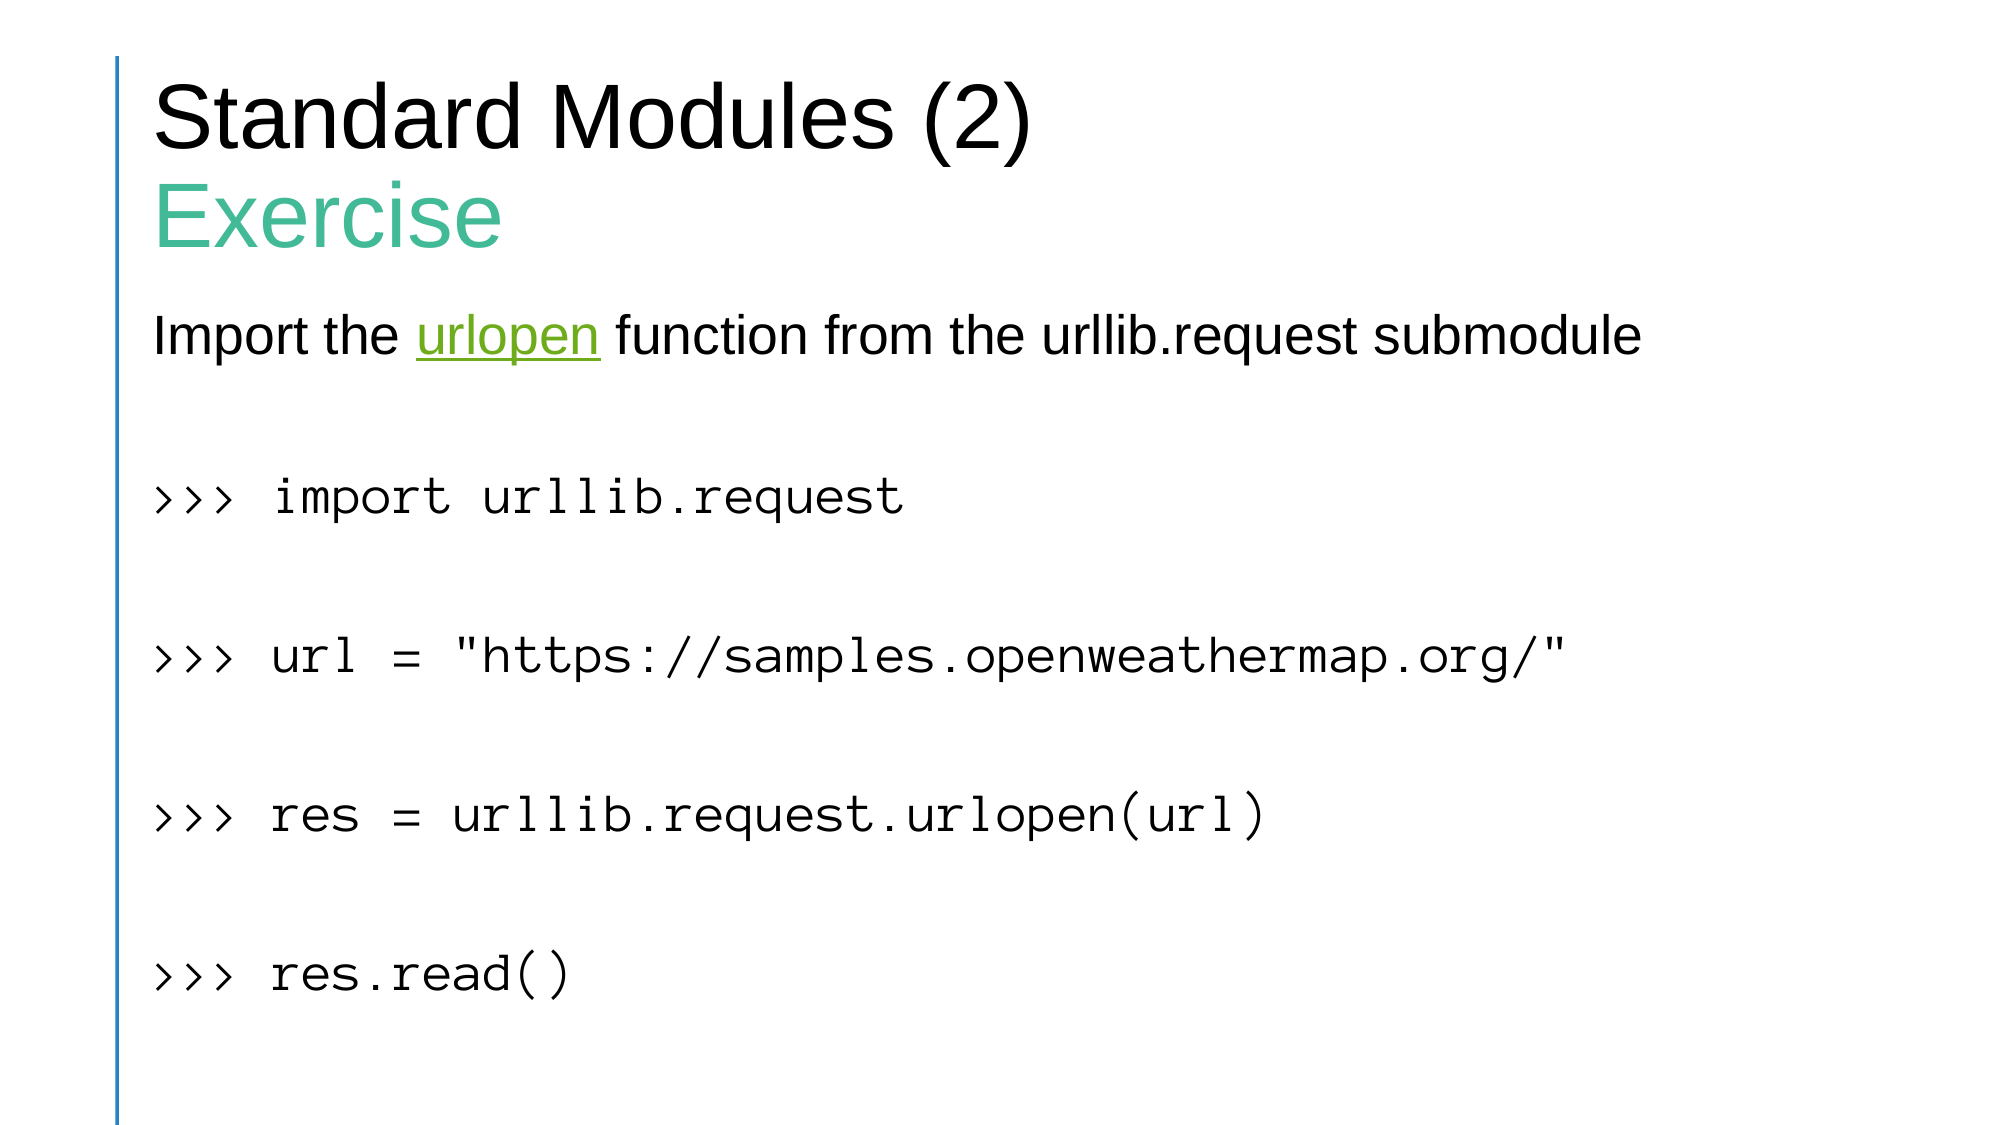

# Standard Modules (2) Exercise
Import the urlopen function from the urllib.request submodule

>>> import urllib.request

>>> url = "https://samples.openweathermap.org/"

>>> res = urllib.request.urlopen(url)

>>> res.read()